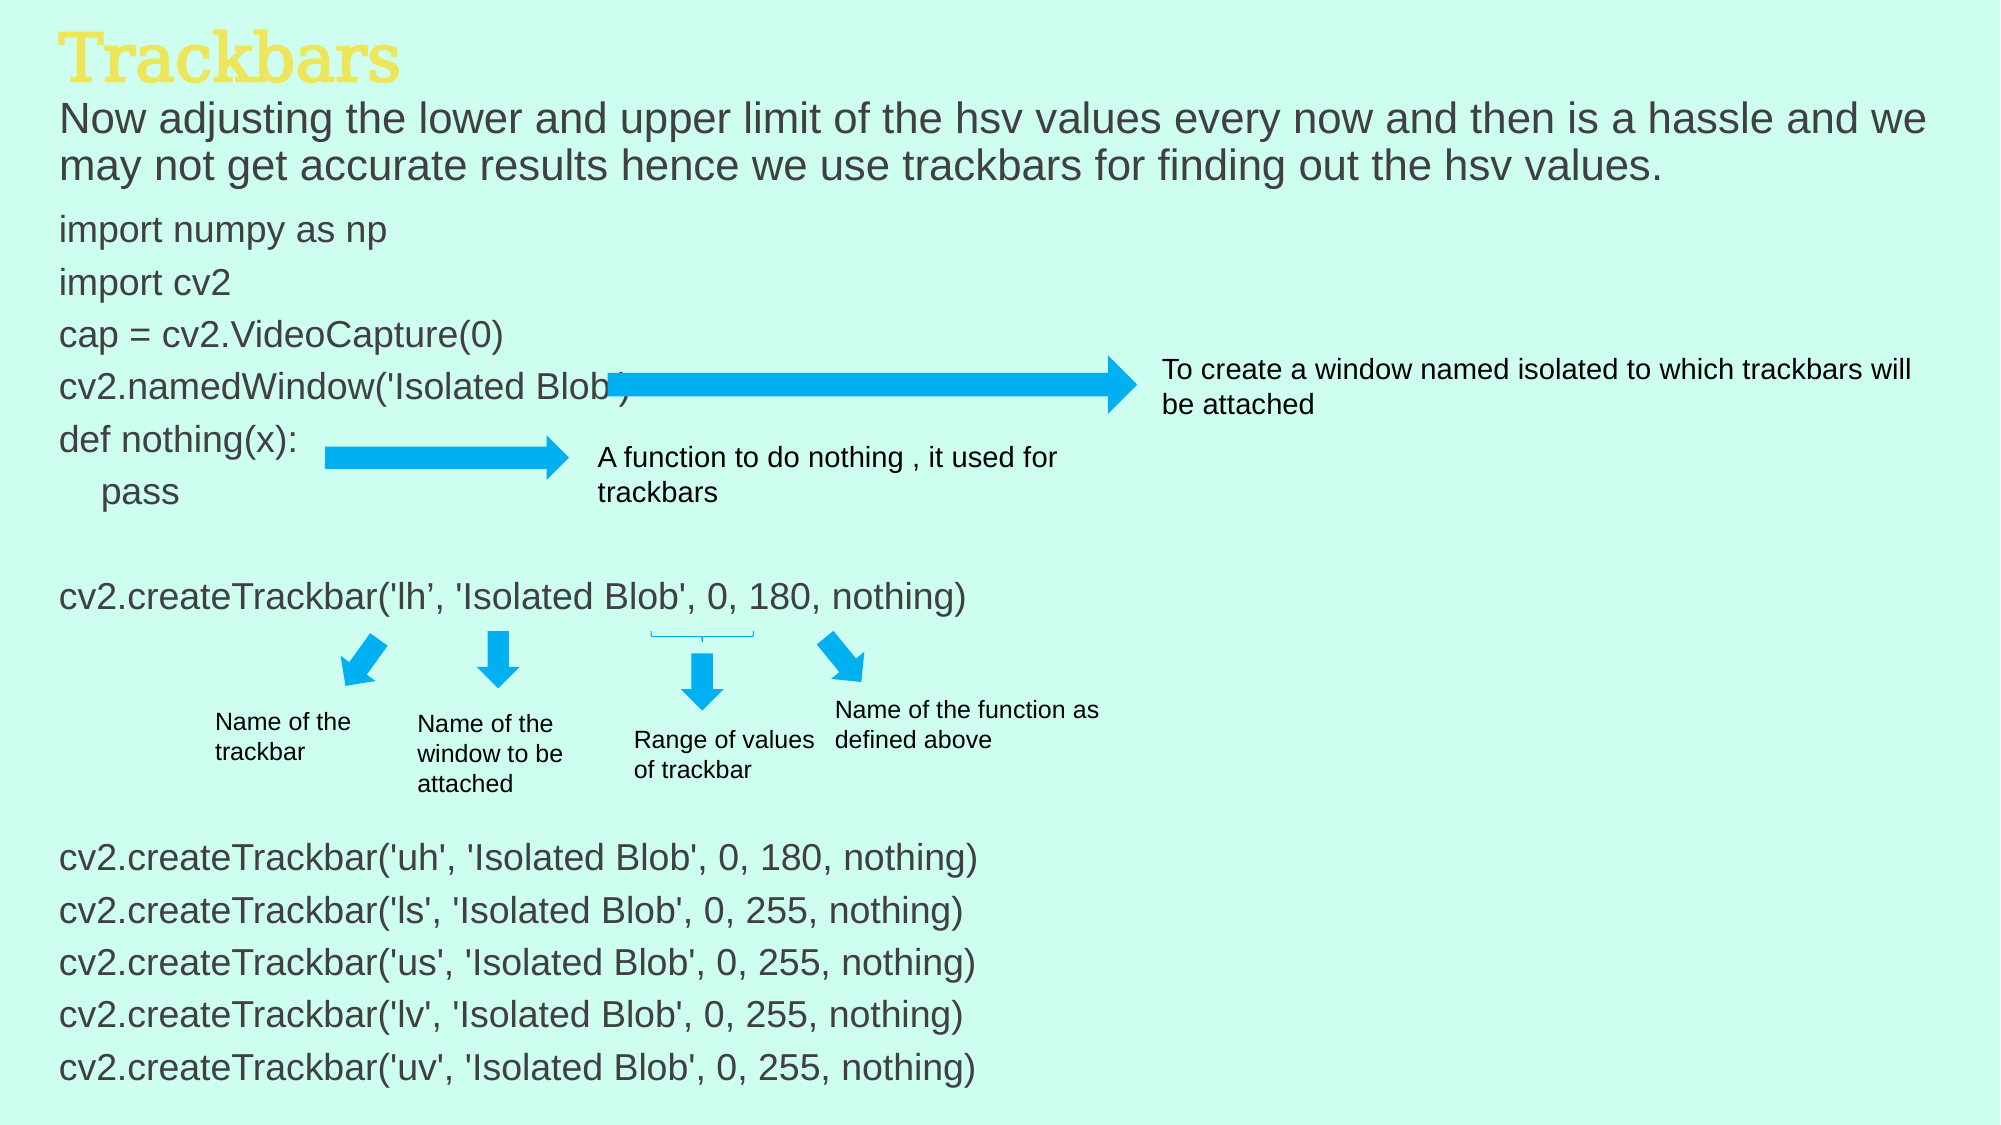

# Trackbars
Now adjusting the lower and upper limit of the hsv values every now and then is a hassle and we may not get accurate results hence we use trackbars for finding out the hsv values.

import numpy as np
import cv2
cap = cv2.VideoCapture(0)
cv2.namedWindow('Isolated Blob’)
def nothing(x):
    pass

cv2.createTrackbar('lh’, 'Isolated Blob', 0, 180, nothing)

cv2.createTrackbar('uh', 'Isolated Blob', 0, 180, nothing)
cv2.createTrackbar('ls', 'Isolated Blob', 0, 255, nothing)
cv2.createTrackbar('us', 'Isolated Blob', 0, 255, nothing)
cv2.createTrackbar('lv', 'Isolated Blob', 0, 255, nothing)
cv2.createTrackbar('uv', 'Isolated Blob', 0, 255, nothing)
To create a window named isolated to which trackbars will be attached

A function to do nothing , it used for trackbars

Name of the function as defined above
Name of the trackbar
Name of the window to be attached
Range of values of trackbar
24